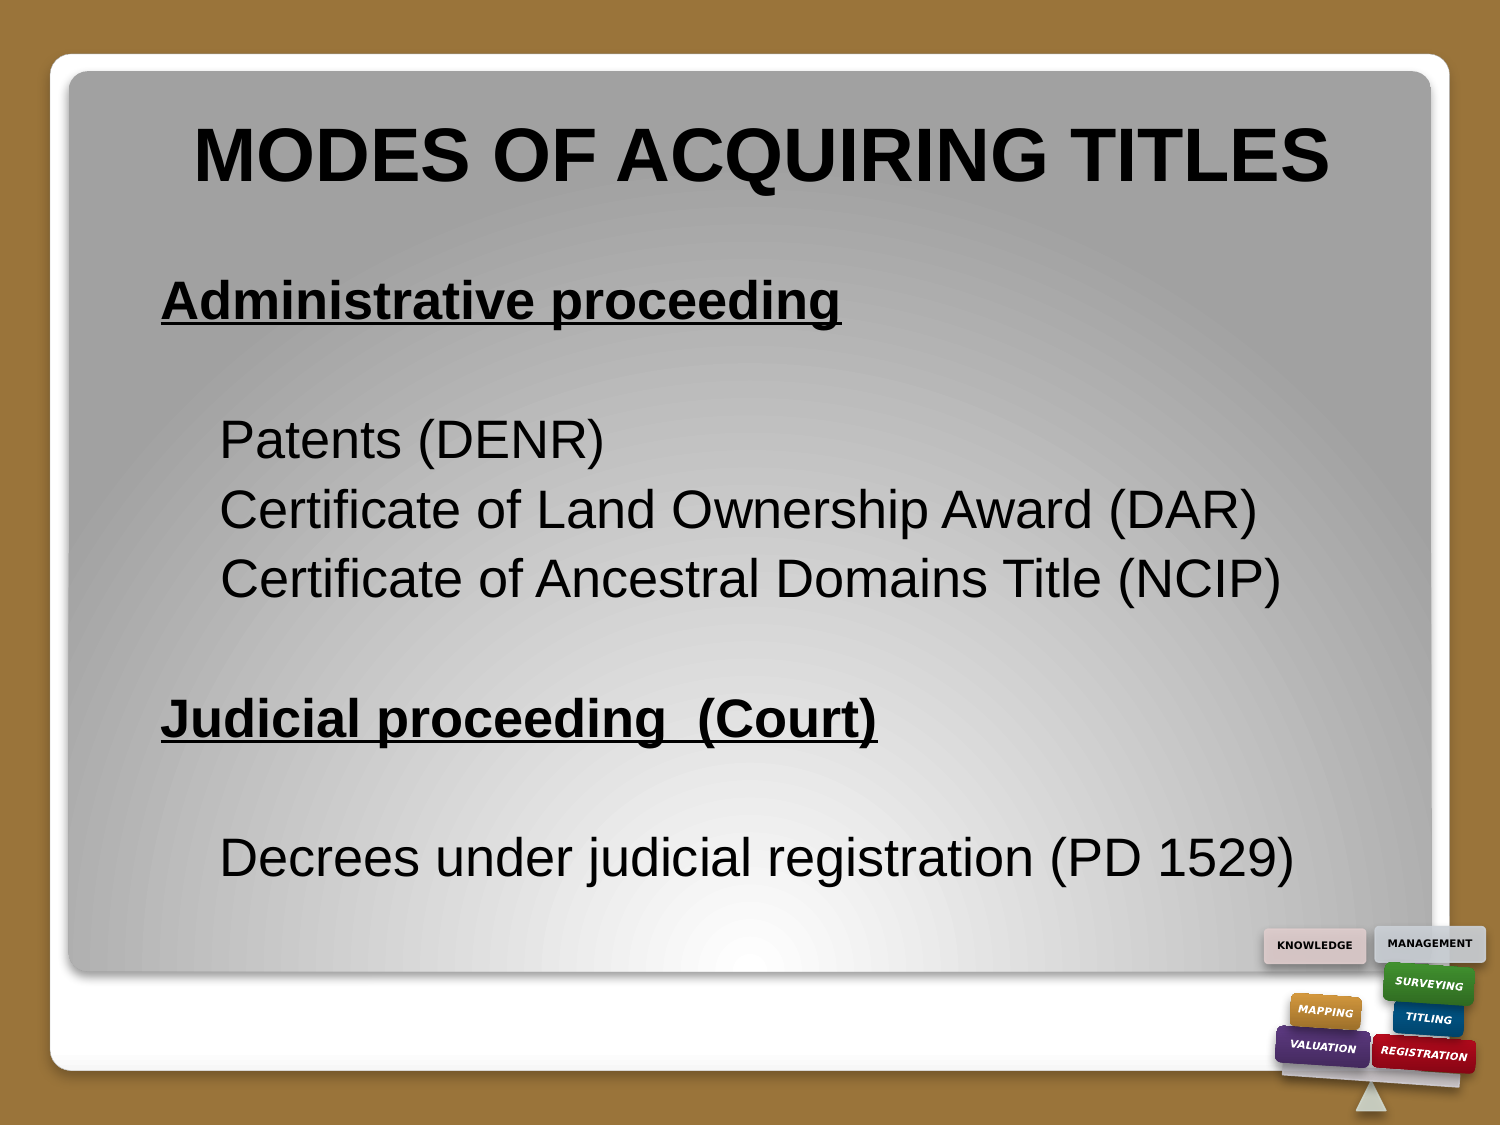

# MODES OF ACQUIRING TITLES
Administrative proceeding

	Patents (DENR)
	Certificate of Land Ownership Award (DAR)
    Certificate of Ancestral Domains Title (NCIP)

Judicial proceeding  (Court)

	Decrees under judicial registration (PD 1529)

KNOWLEDGE
MANAGEMENT
REGISTRATION
TITLING
SURVEYING
VALUATION
MAPPING